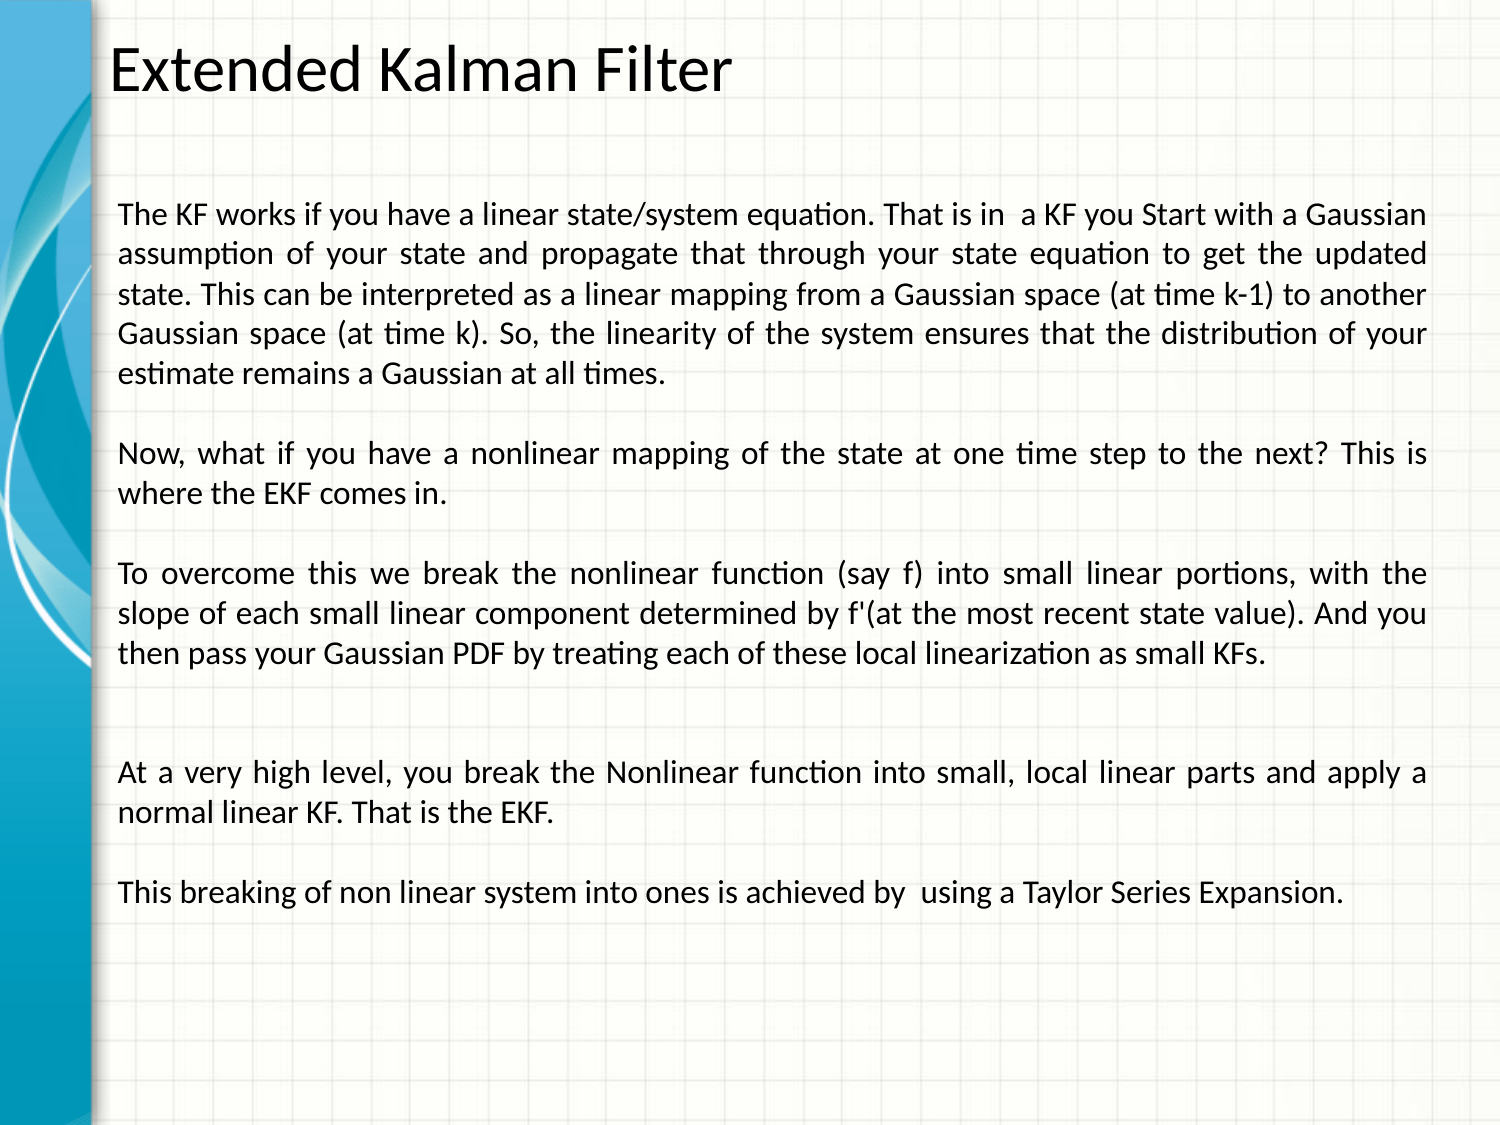

# Extended Kalman Filter
The KF works if you have a linear state/system equation. That is in  a KF you Start with a Gaussian assumption of your state and propagate that through your state equation to get the updated state. This can be interpreted as a linear mapping from a Gaussian space (at time k-1) to another Gaussian space (at time k). So, the linearity of the system ensures that the distribution of your estimate remains a Gaussian at all times.
Now, what if you have a nonlinear mapping of the state at one time step to the next? This is where the EKF comes in.
To overcome this we break the nonlinear function (say f) into small linear portions, with the slope of each small linear component determined by f'(at the most recent state value). And you then pass your Gaussian PDF by treating each of these local linearization as small KFs.
At a very high level, you break the Nonlinear function into small, local linear parts and apply a normal linear KF. That is the EKF.

This breaking of non linear system into ones is achieved by  using a Taylor Series Expansion.